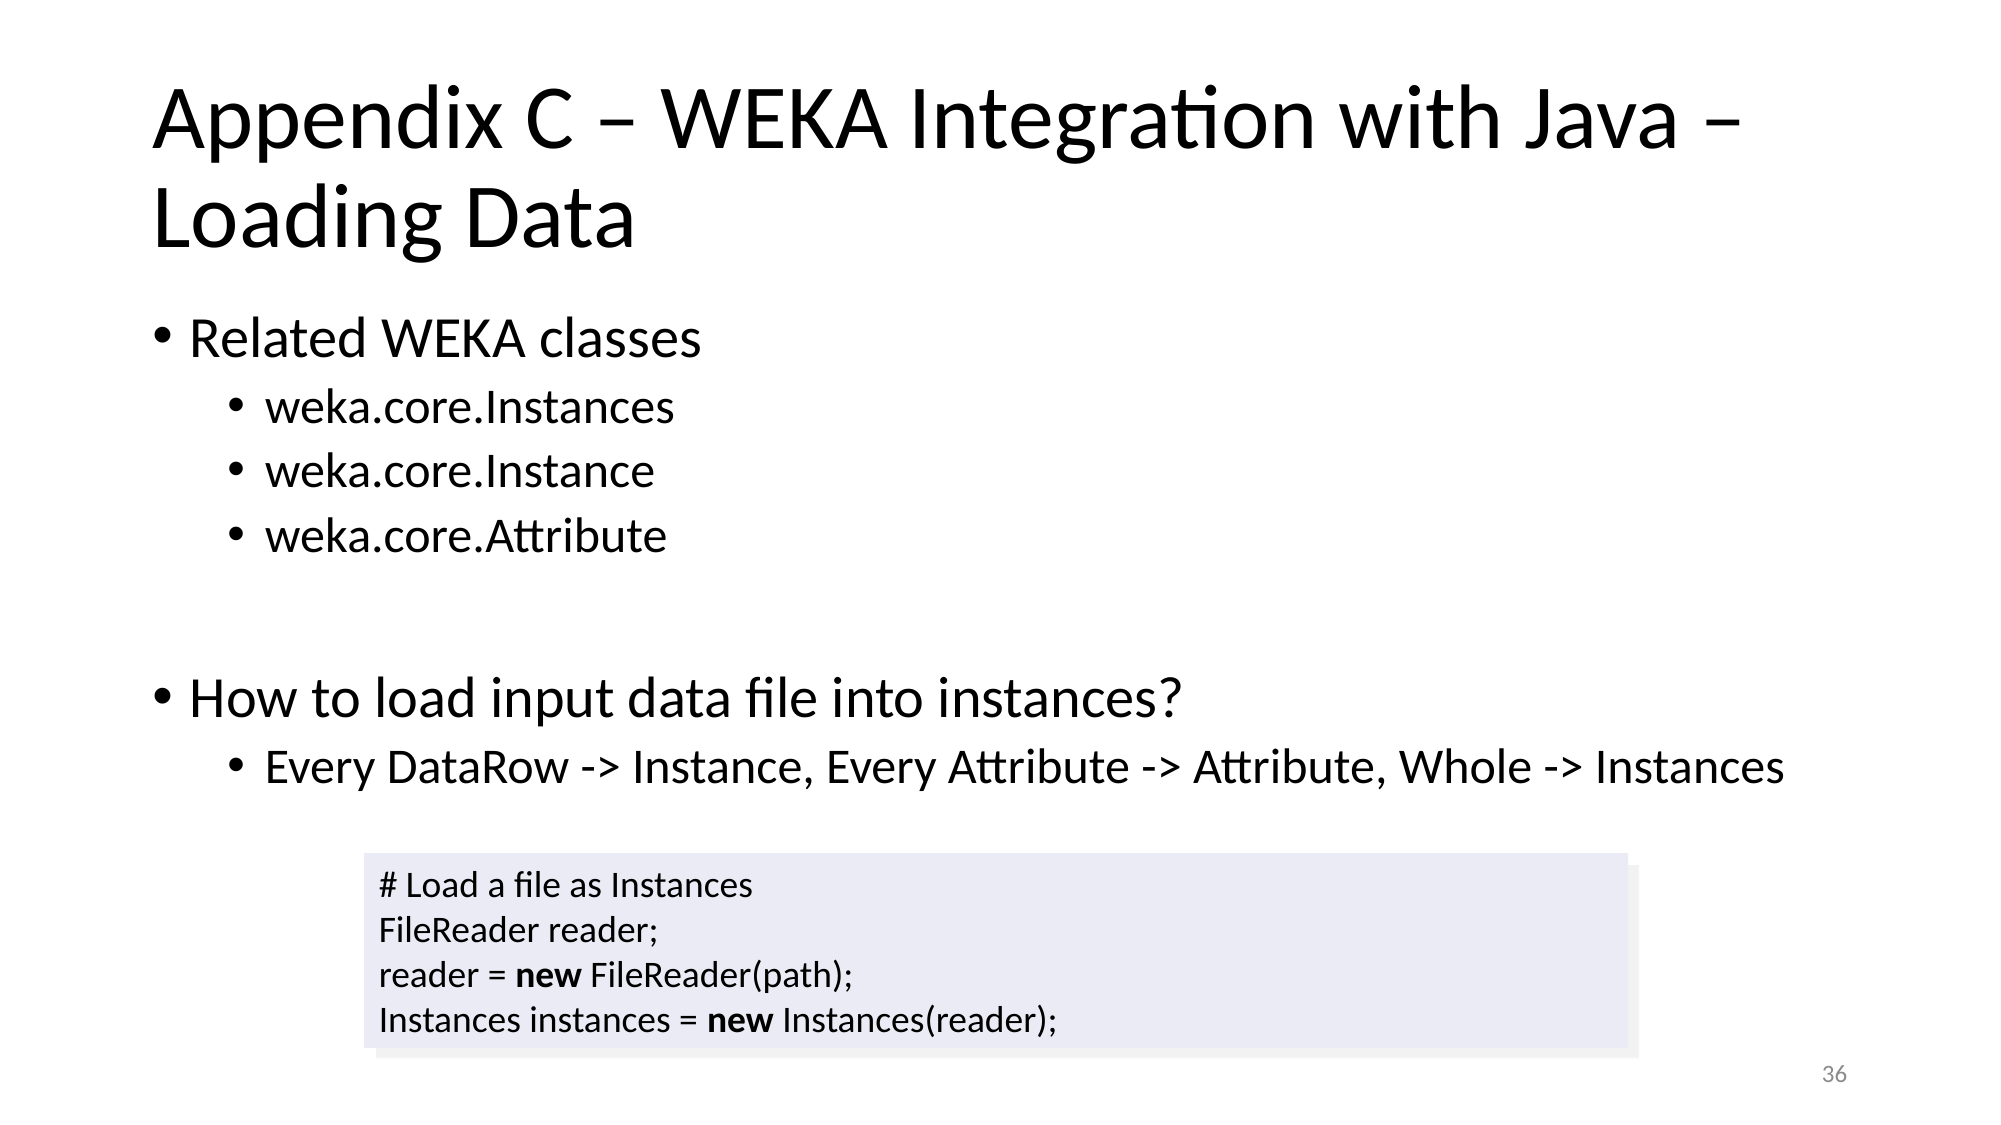

# Appendix C – WEKA Integration with Java – Loading Data
Related WEKA classes
weka.core.Instances
weka.core.Instance
weka.core.Attribute

How to load input data file into instances?
Every DataRow -> Instance, Every Attribute -> Attribute, Whole -> Instances
# Load a file as Instances
FileReader reader;
reader = new FileReader(path);
Instances instances = new Instances(reader);
36